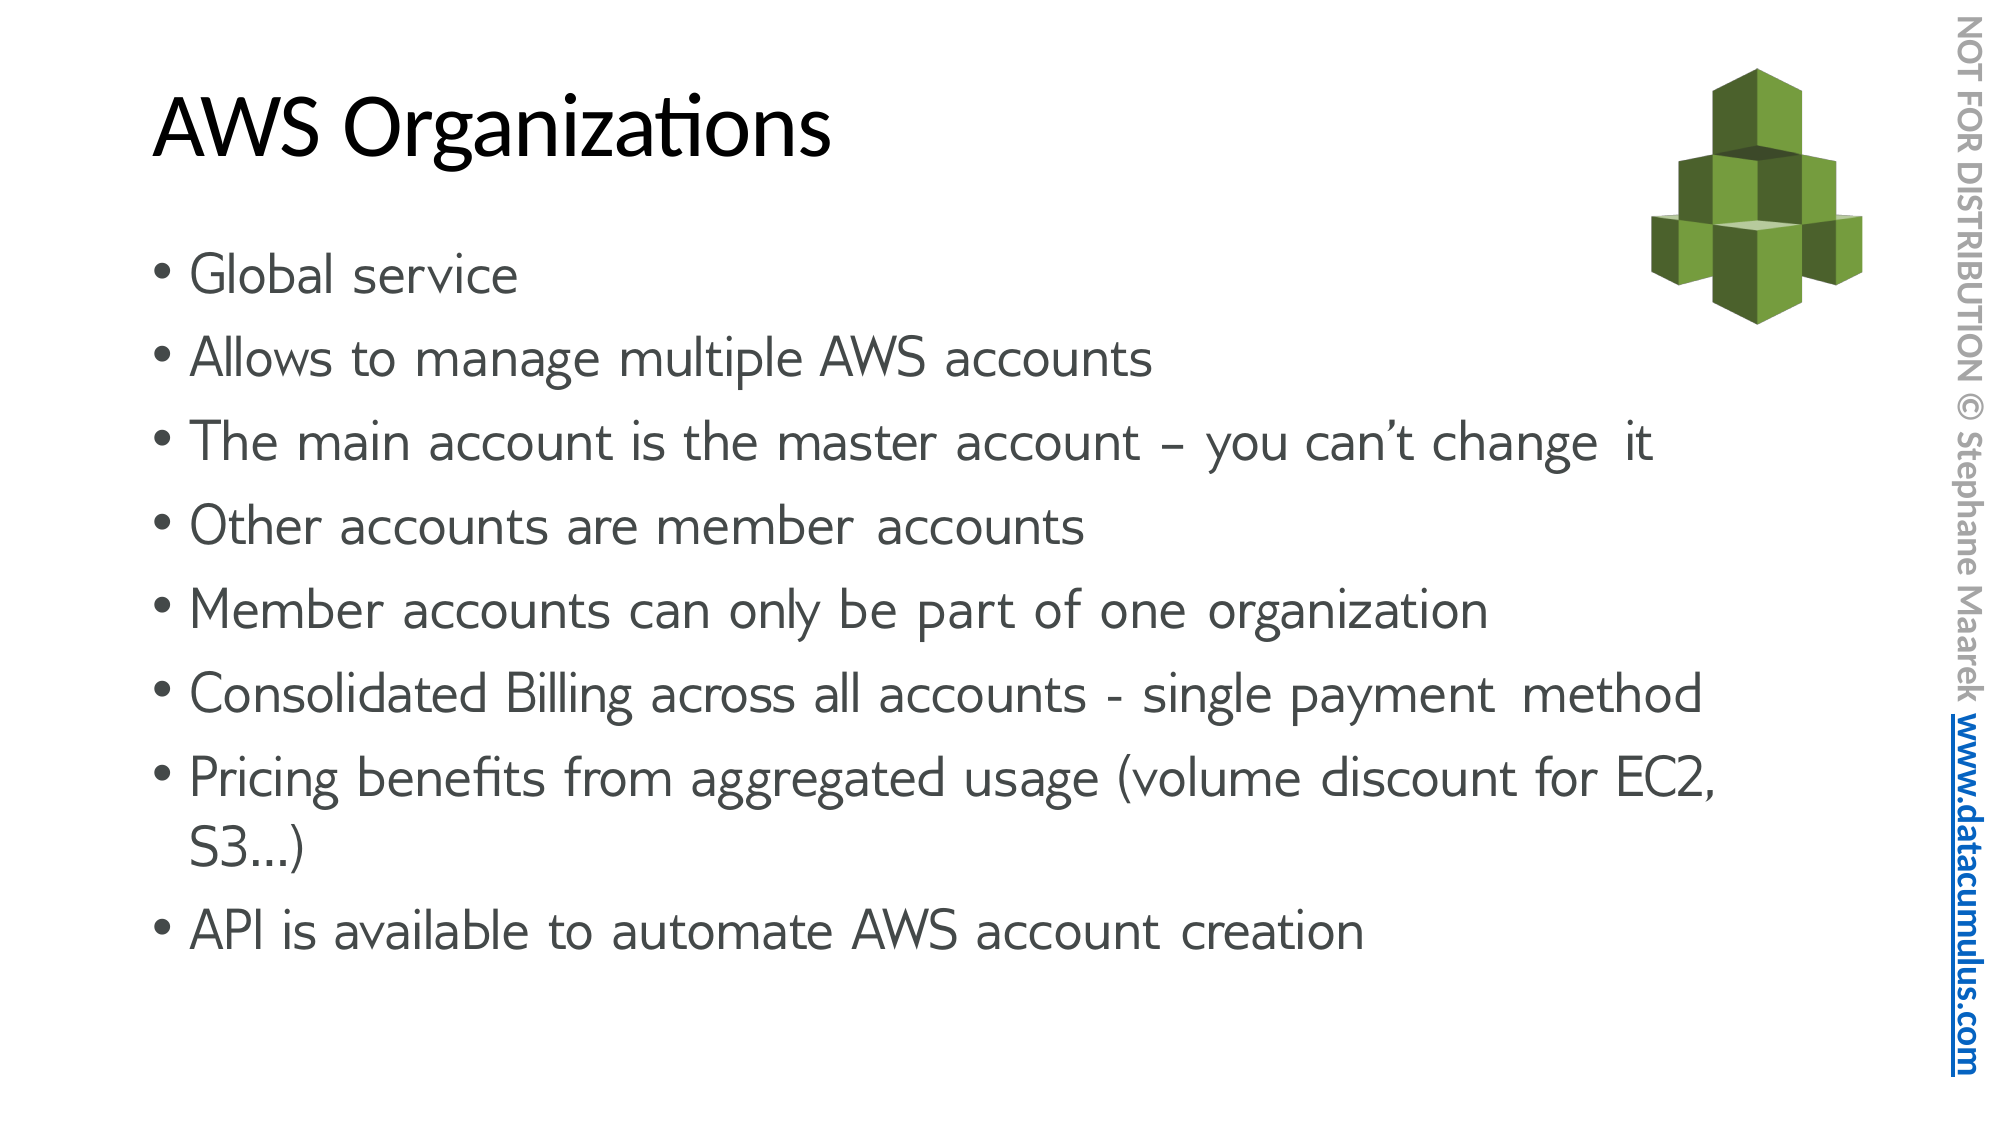

NOT FOR DISTRIBUTION © Stephane Maarek www.datacumulus.com
# AWS Organizations

Global service
Allows to manage multiple AWS accounts
The main account is the master account – you can’t change it
Other accounts are member accounts
Member accounts can only be part of one organization
Consolidated Billing across all accounts - single payment method
Pricing benefits from aggregated usage (volume discount for EC2, S3…)
API is available to automate AWS account creation
© Stephane Maarek